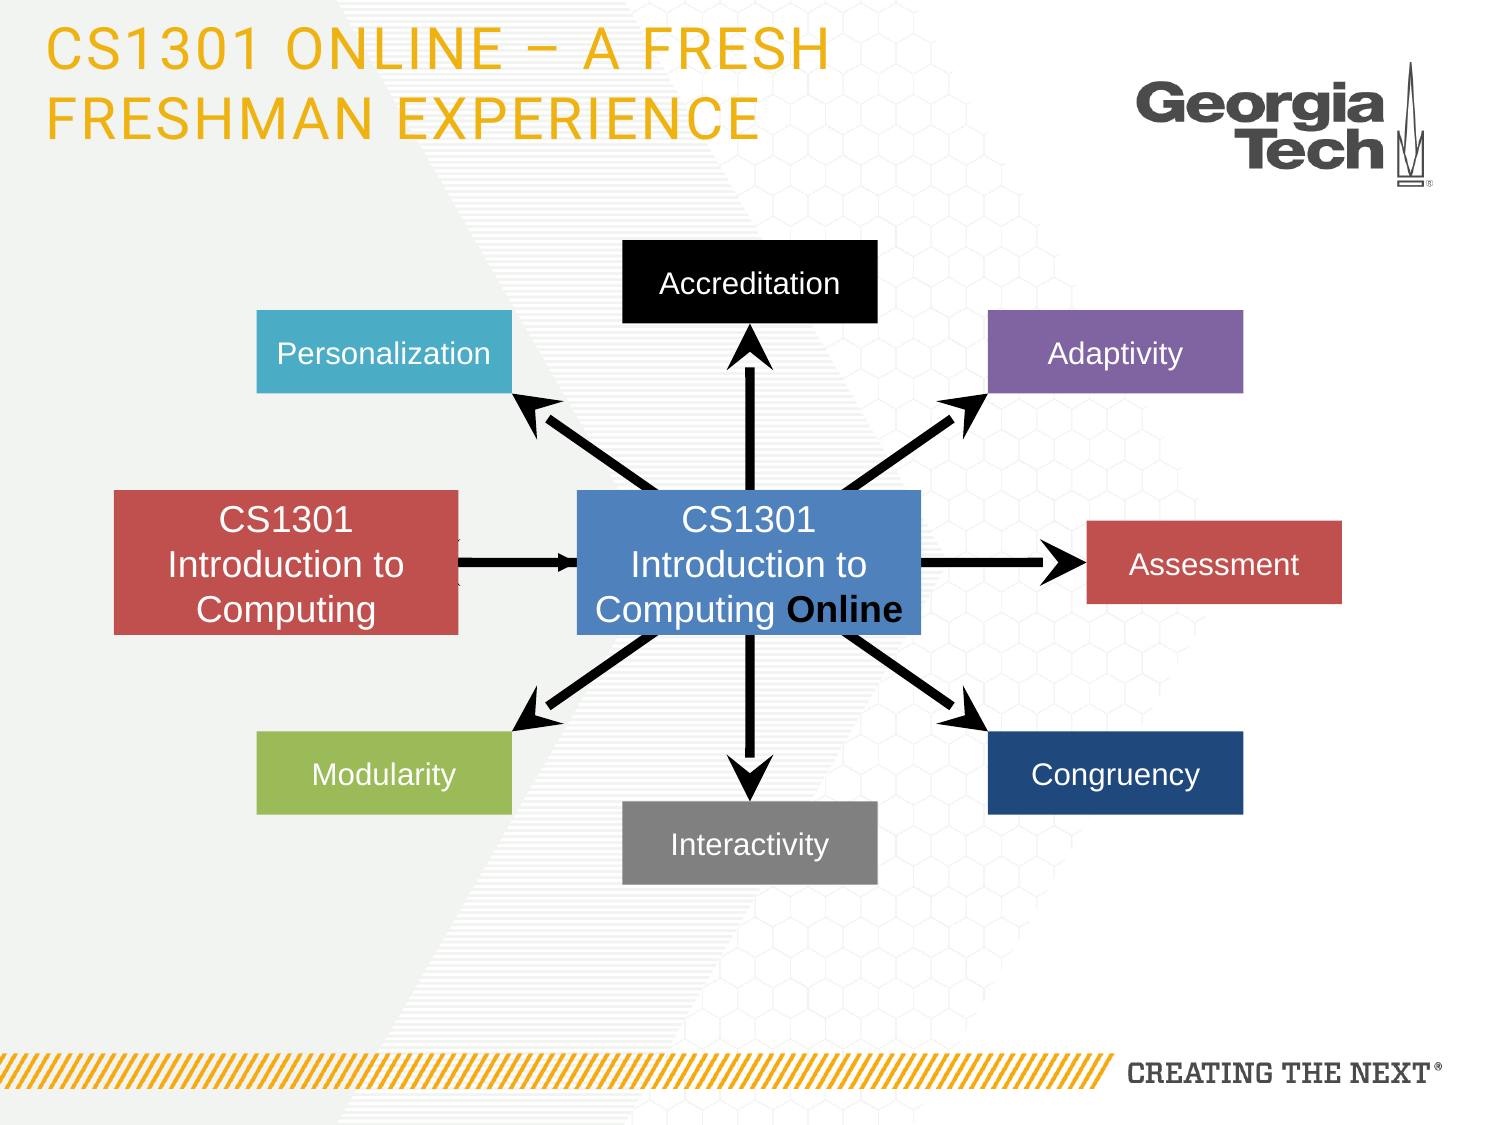

CS1301 Online – A fresh Freshman Experience
Accreditation
Adaptivity
Personalization
Feedback
Assessment

Modularity
Congruency
Interactivity
CS1301
Introduction to
Computing
CS1301
Introduction to
Computing Online